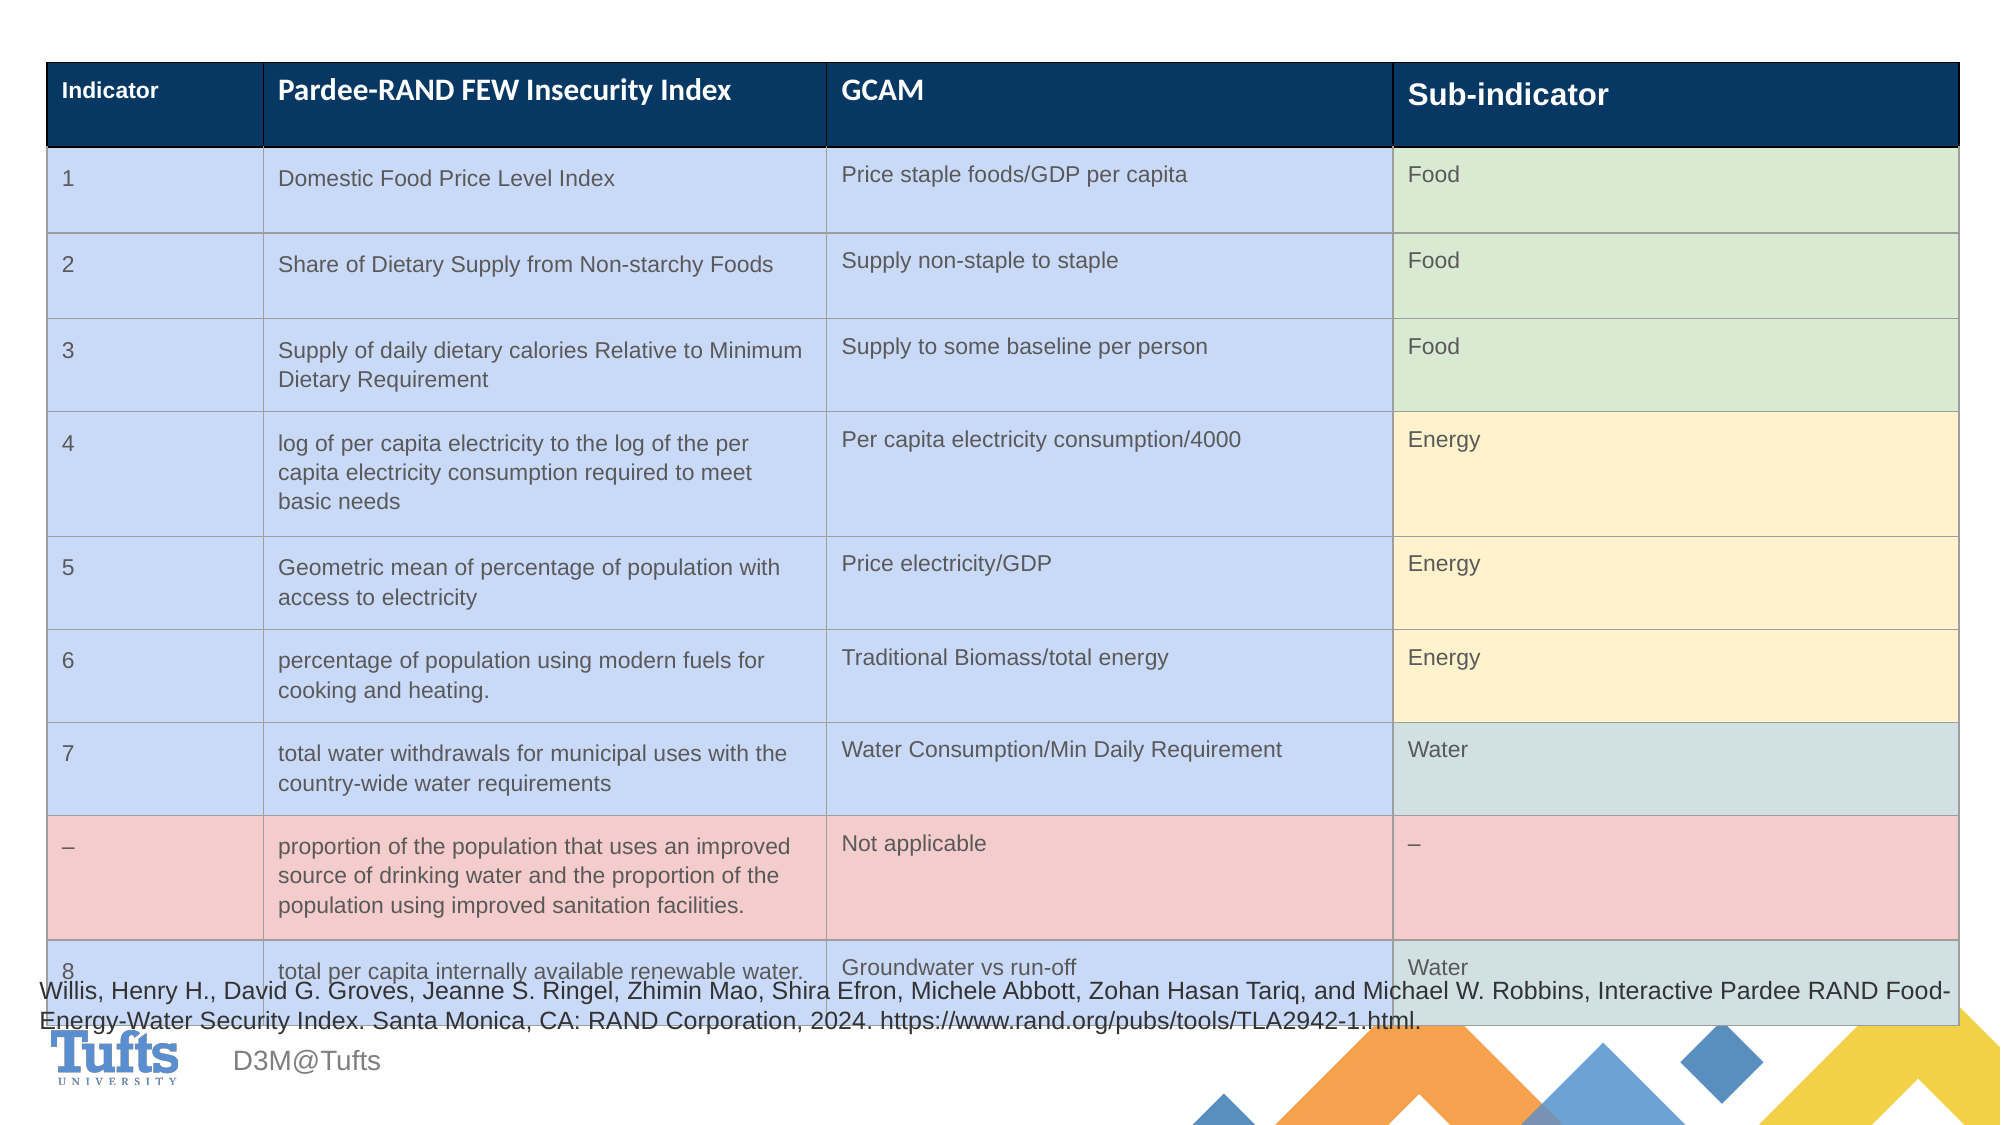

# Table
| Indicator | Pardee-RAND FEW Insecurity Index | GCAM | Sub-indicator |
| --- | --- | --- | --- |
| 1 | Domestic Food Price Level Index | Price staple foods/GDP per capita | Food |
| 2 | Share of Dietary Supply from Non-starchy Foods | Supply non-staple to staple | Food |
| 3 | Supply of daily dietary calories Relative to Minimum Dietary Requirement | Supply to some baseline per person | Food |
| 4 | log of per capita electricity to the log of the per capita electricity consumption required to meet basic needs | Per capita electricity consumption/4000 | Energy |
| 5 | Geometric mean of percentage of population with access to electricity | Price electricity/GDP | Energy |
| 6 | percentage of population using modern fuels for cooking and heating. | Traditional Biomass/total energy | Energy |
| 7 | total water withdrawals for municipal uses with the country-wide water requirements | Water Consumption/Min Daily Requirement | Water |
| – | proportion of the population that uses an improved source of drinking water and the proportion of the population using improved sanitation facilities. | Not applicable | – |
| 8 | total per capita internally available renewable water. | Groundwater vs run-off | Water |
Slide Title Subhead
Willis, Henry H., David G. Groves, Jeanne S. Ringel, Zhimin Mao, Shira Efron, Michele Abbott, Zohan Hasan Tariq, and Michael W. Robbins, Interactive Pardee RAND Food-Energy-Water Security Index. Santa Monica, CA: RAND Corporation, 2024. https://www.rand.org/pubs/tools/TLA2942-1.html.